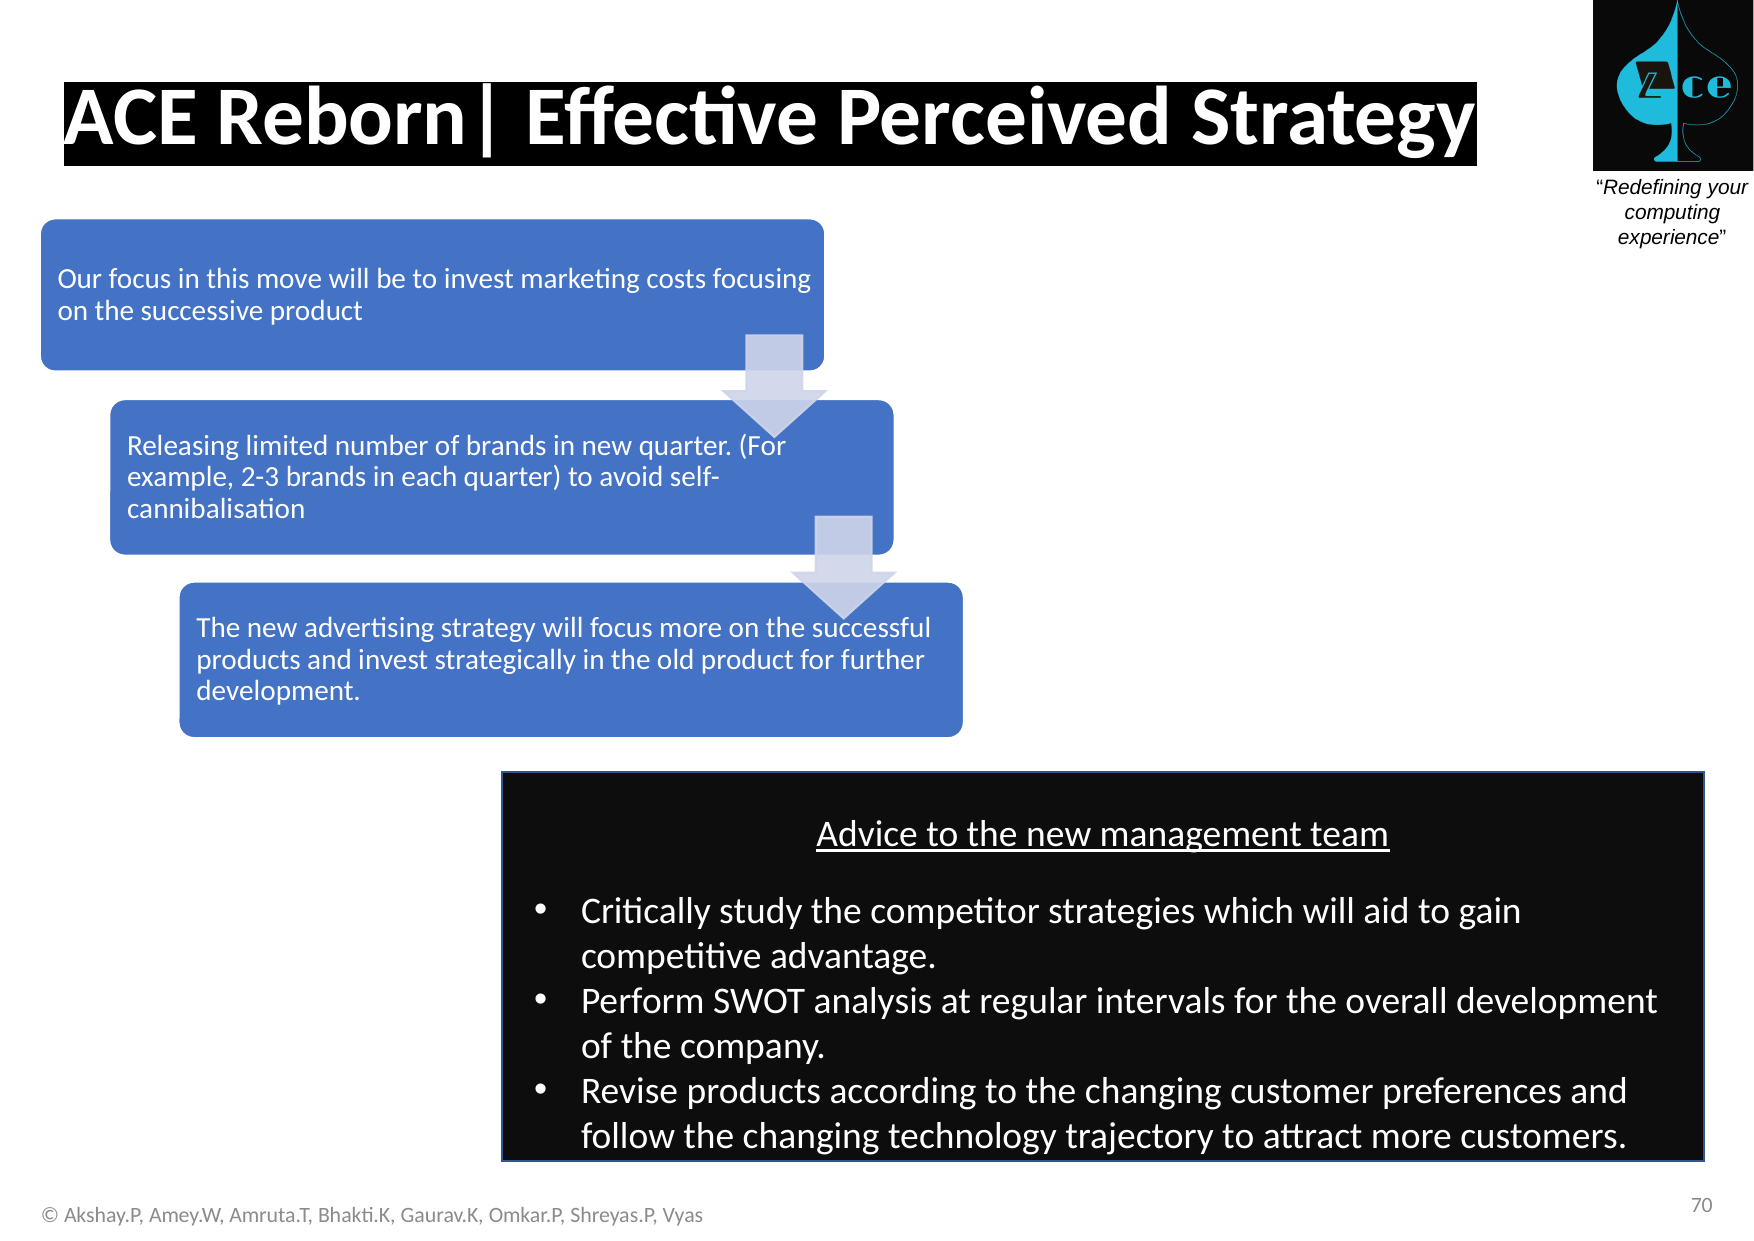

ACE Reborn| Effective Perceived Strategy
Our focus in this move will be to invest marketing costs focusing on the successive product​
Releasing limited number of brands in new quarter. (For example, 2-3 brands in each quarter) to avoid self-cannibalisation
The new advertising strategy will focus more on the successful products and invest strategically in the old product for further development. ​

Advice to the new management team

Critically study the competitor strategies which will aid to gain competitive advantage.
Perform SWOT analysis at regular intervals for the overall development of the company.
Revise products according to the changing customer preferences and follow the changing technology trajectory to attract more customers.

70
© Akshay.P, Amey.W, Amruta.T, Bhakti.K, Gaurav.K, Omkar.P, Shreyas.P, Vyas